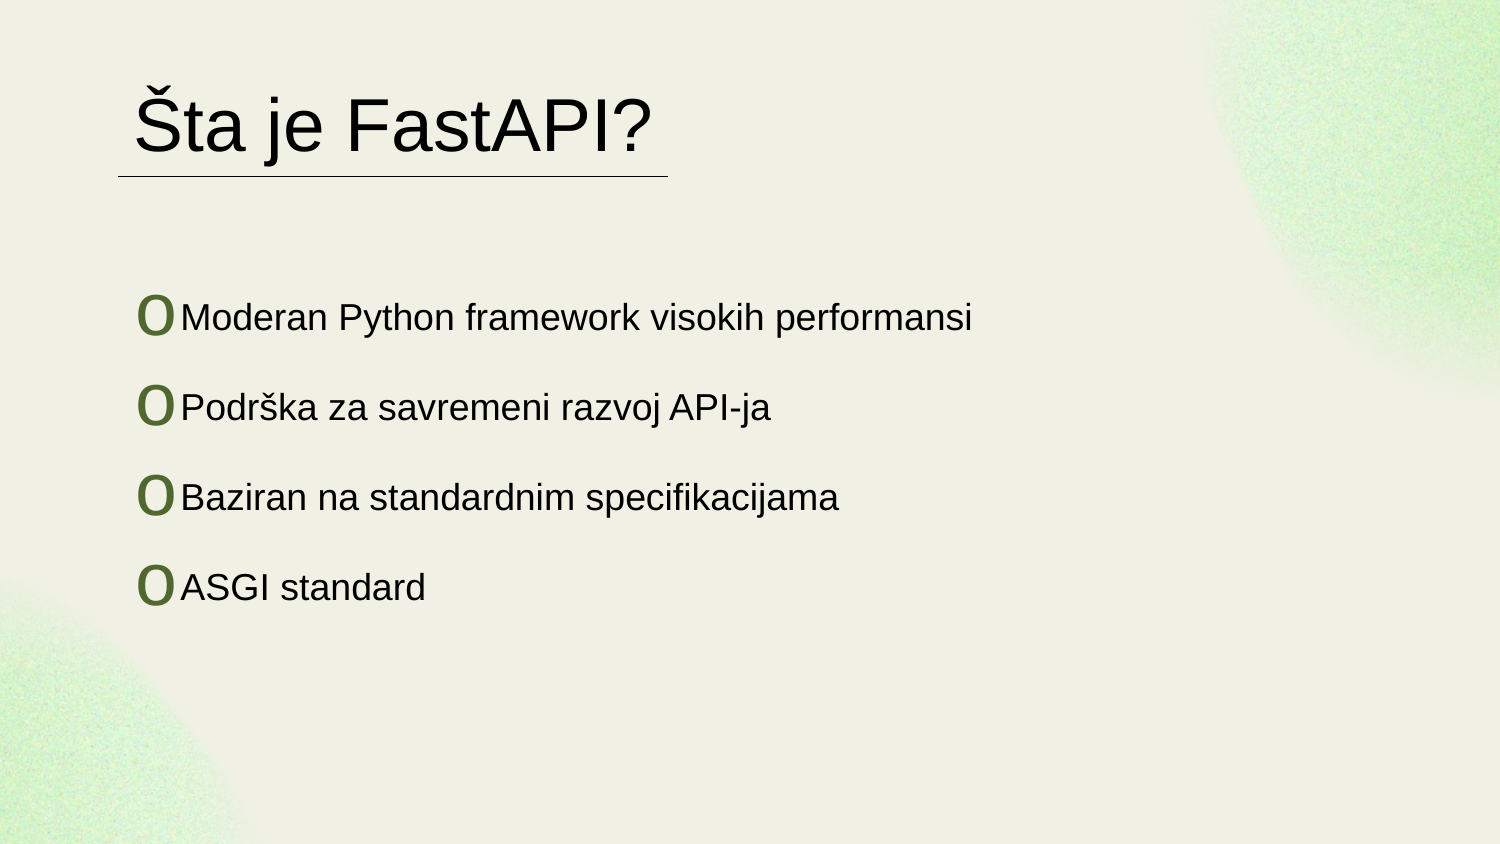

# Šta je FastAPI?
Moderan Python framework visokih performansi

Podrška za savremeni razvoj API-ja

Baziran na standardnim specifikacijama

ASGI standard